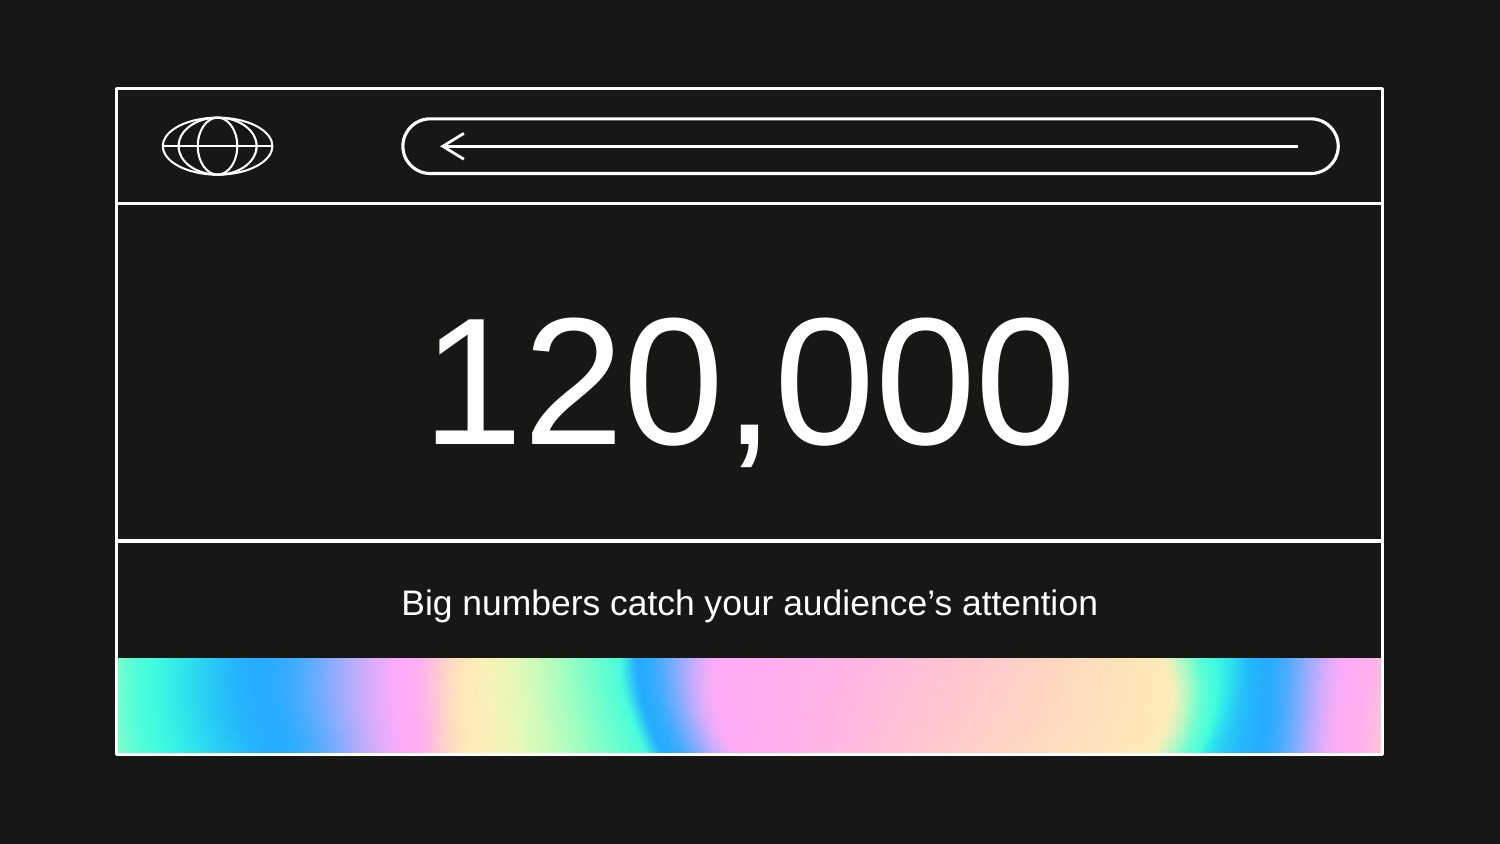

# 120,000
Big numbers catch your audience’s attention